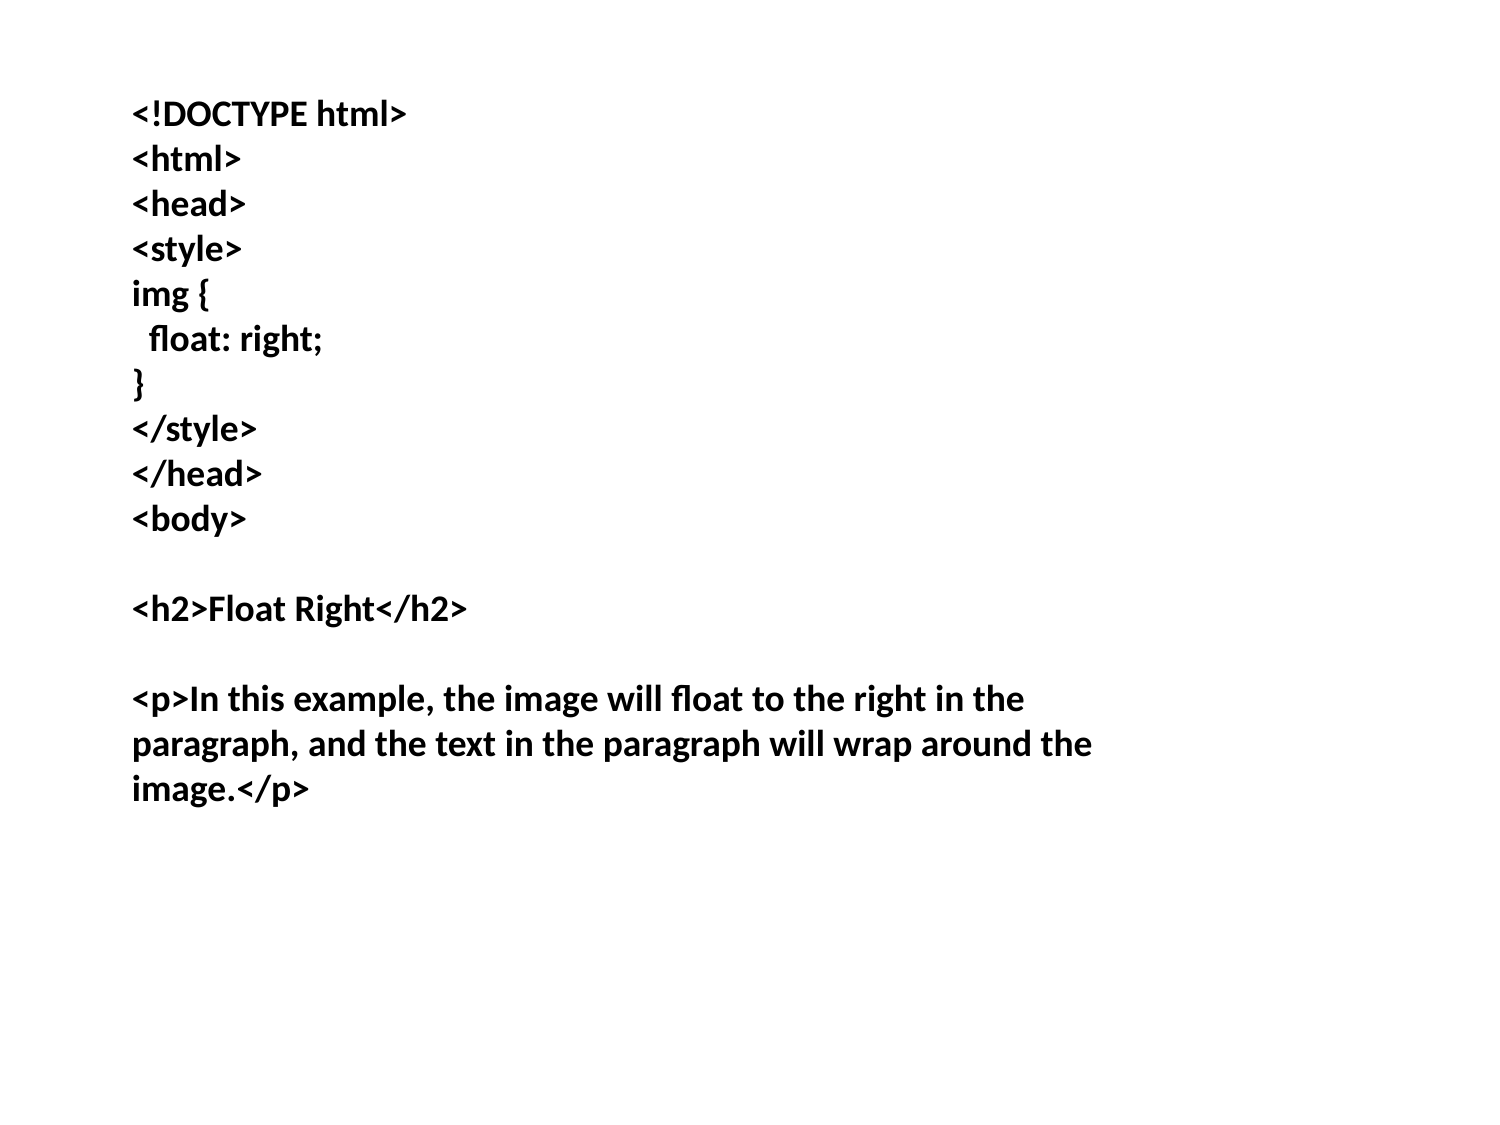

#
<!DOCTYPE html>
<html>
<head>
<style>
img {
  float: right;
}
</style>
</head>
<body>

<h2>Float Right</h2>

<p>In this example, the image will float to the right in the paragraph, and the text in the paragraph will wrap around the image.</p>